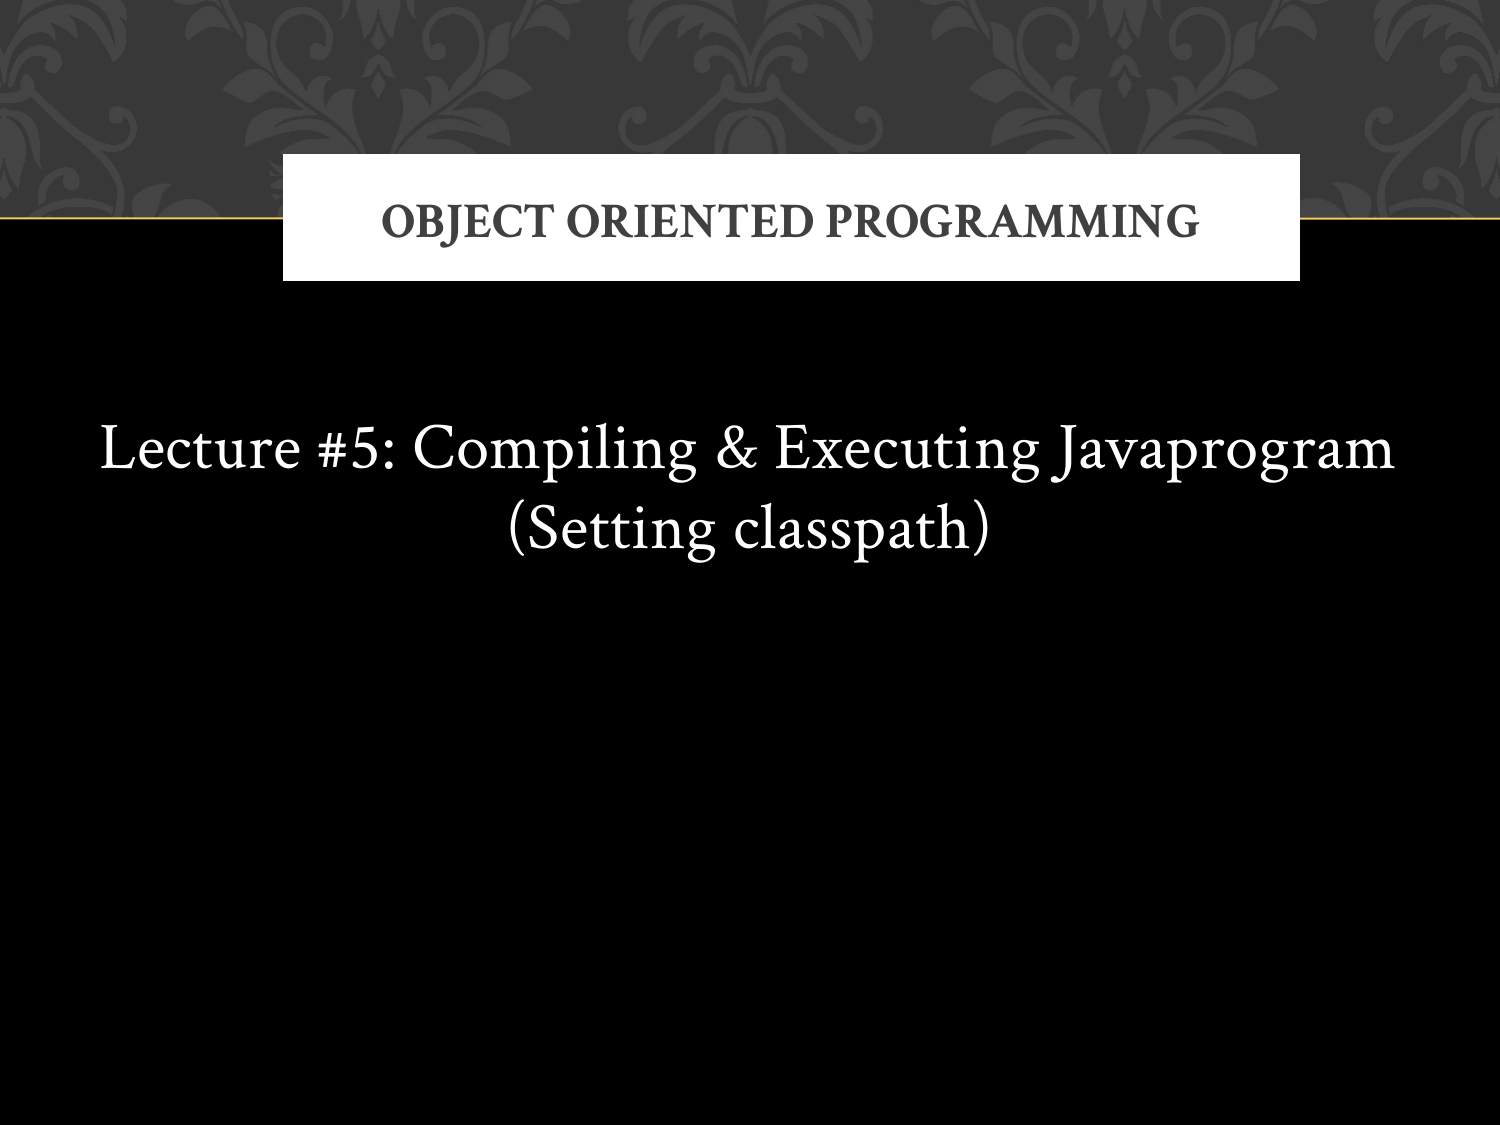

# Object oriented programming

Lecture #5: Compiling & Executing Javaprogram (Setting classpath)